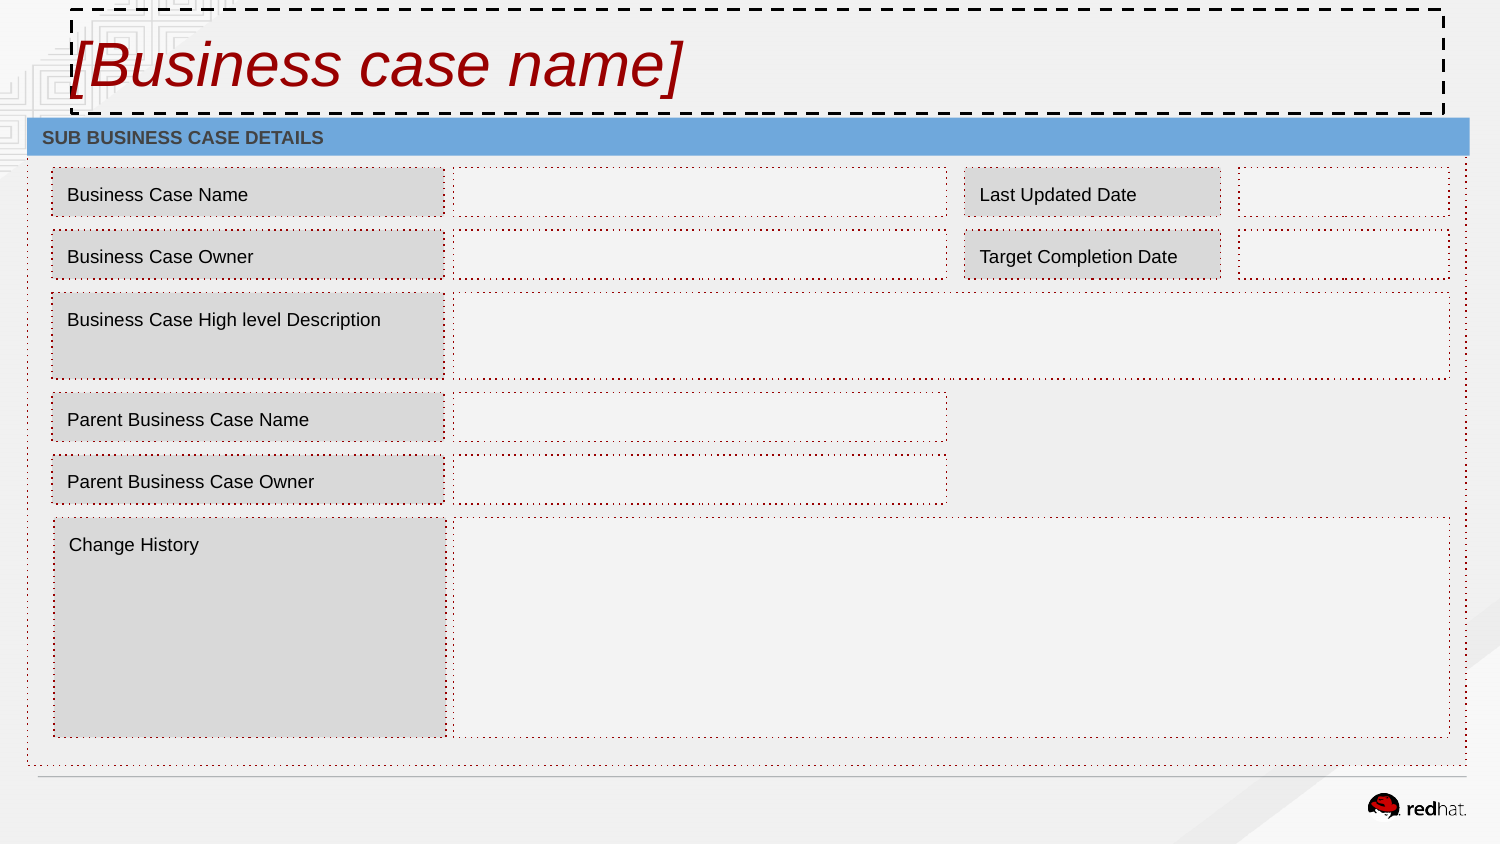

[Business case name]
SUB BUSINESS CASE DETAILS

Last Updated Date

Business Case Name

Target Completion Date

Business Case Owner

Business Case High level Description

Parent Business Case Name

Parent Business Case Owner
Change History